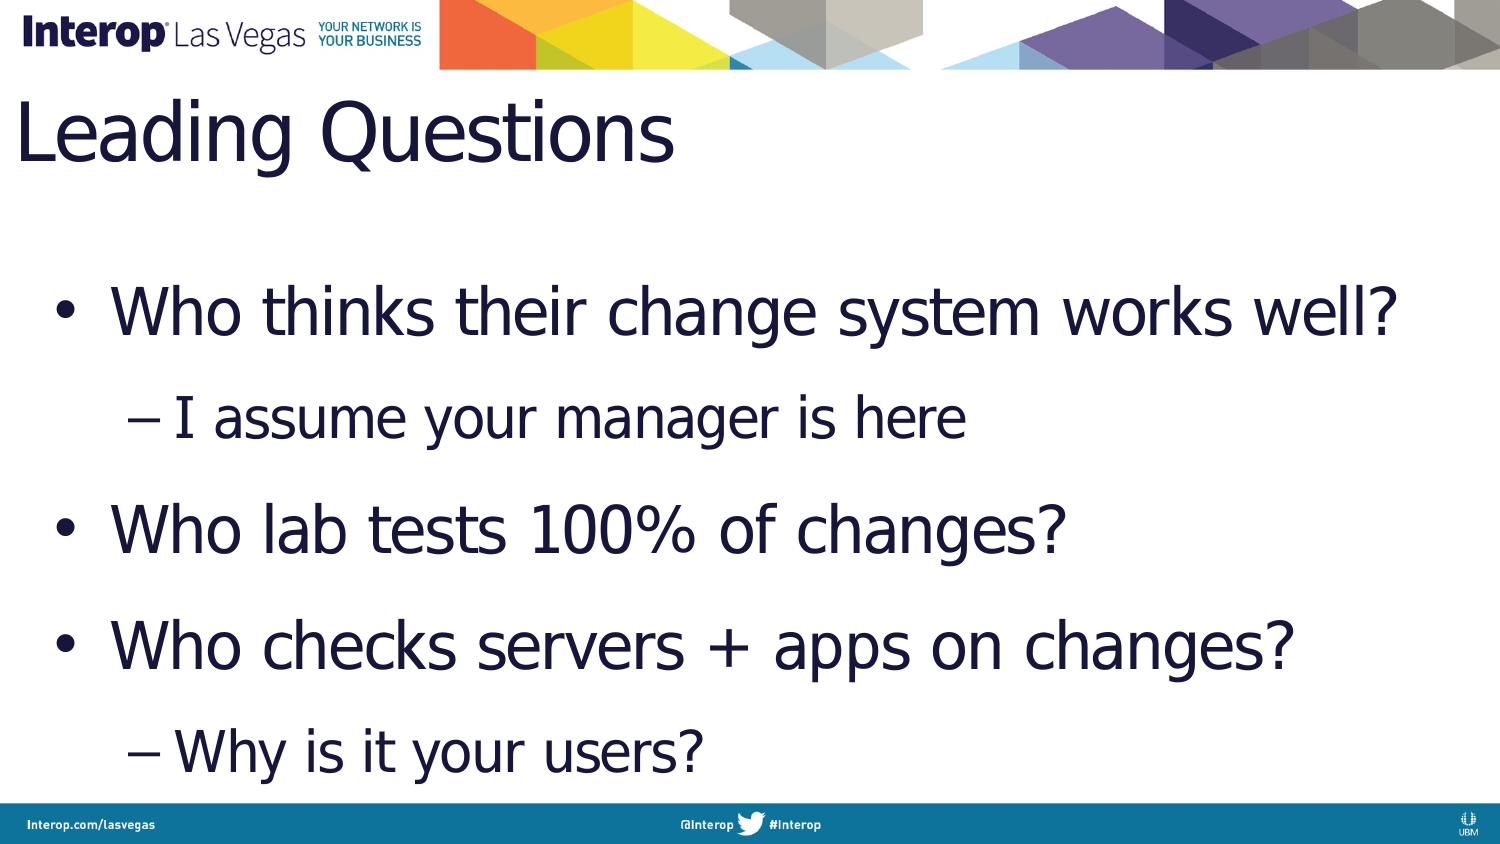

# Leading Questions
Who thinks their change system works well?
I assume your manager is here
Who lab tests 100% of changes?
Who checks servers + apps on changes?
Why is it your users?